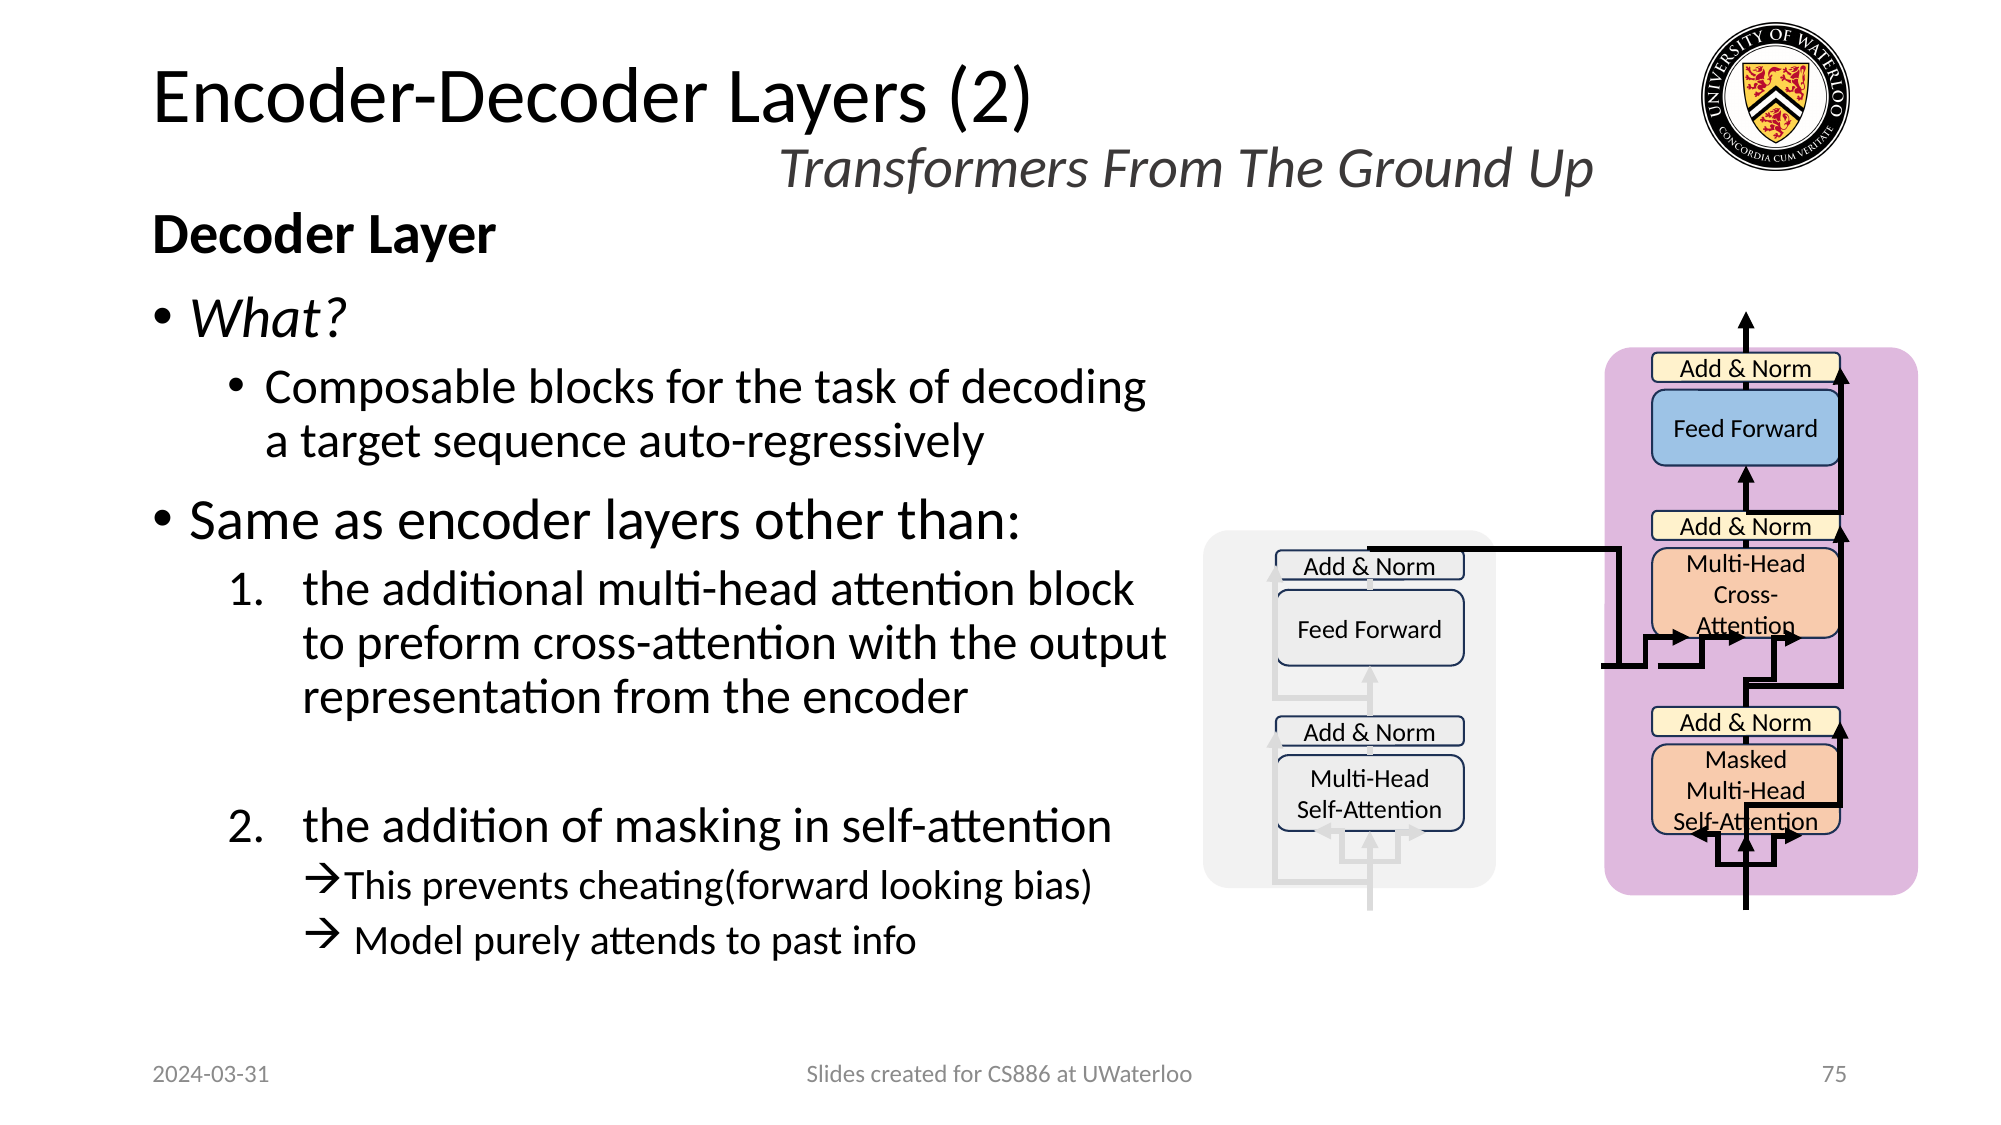

# Encoder-Decoder Layers (2)
Transformers From The Ground Up
Decoder Layer
What?
Composable blocks for the task of decoding a target sequence auto-regressively
Same as encoder layers other than:
the additional multi-head attention block to preform cross-attention with the output representation from the encoder

the addition of masking in self-attention
This prevents cheating(forward looking bias)
 Model purely attends to past info

Add & Norm
Feed Forward
Add & Norm

Multi-Head Cross-Attention
Add & Norm
Feed Forward
Add & Norm
Add & Norm
Masked Multi-Head Self-Attention
Multi-Head Self-Attention
2024-03-31
Slides created for CS886 at UWaterloo
75